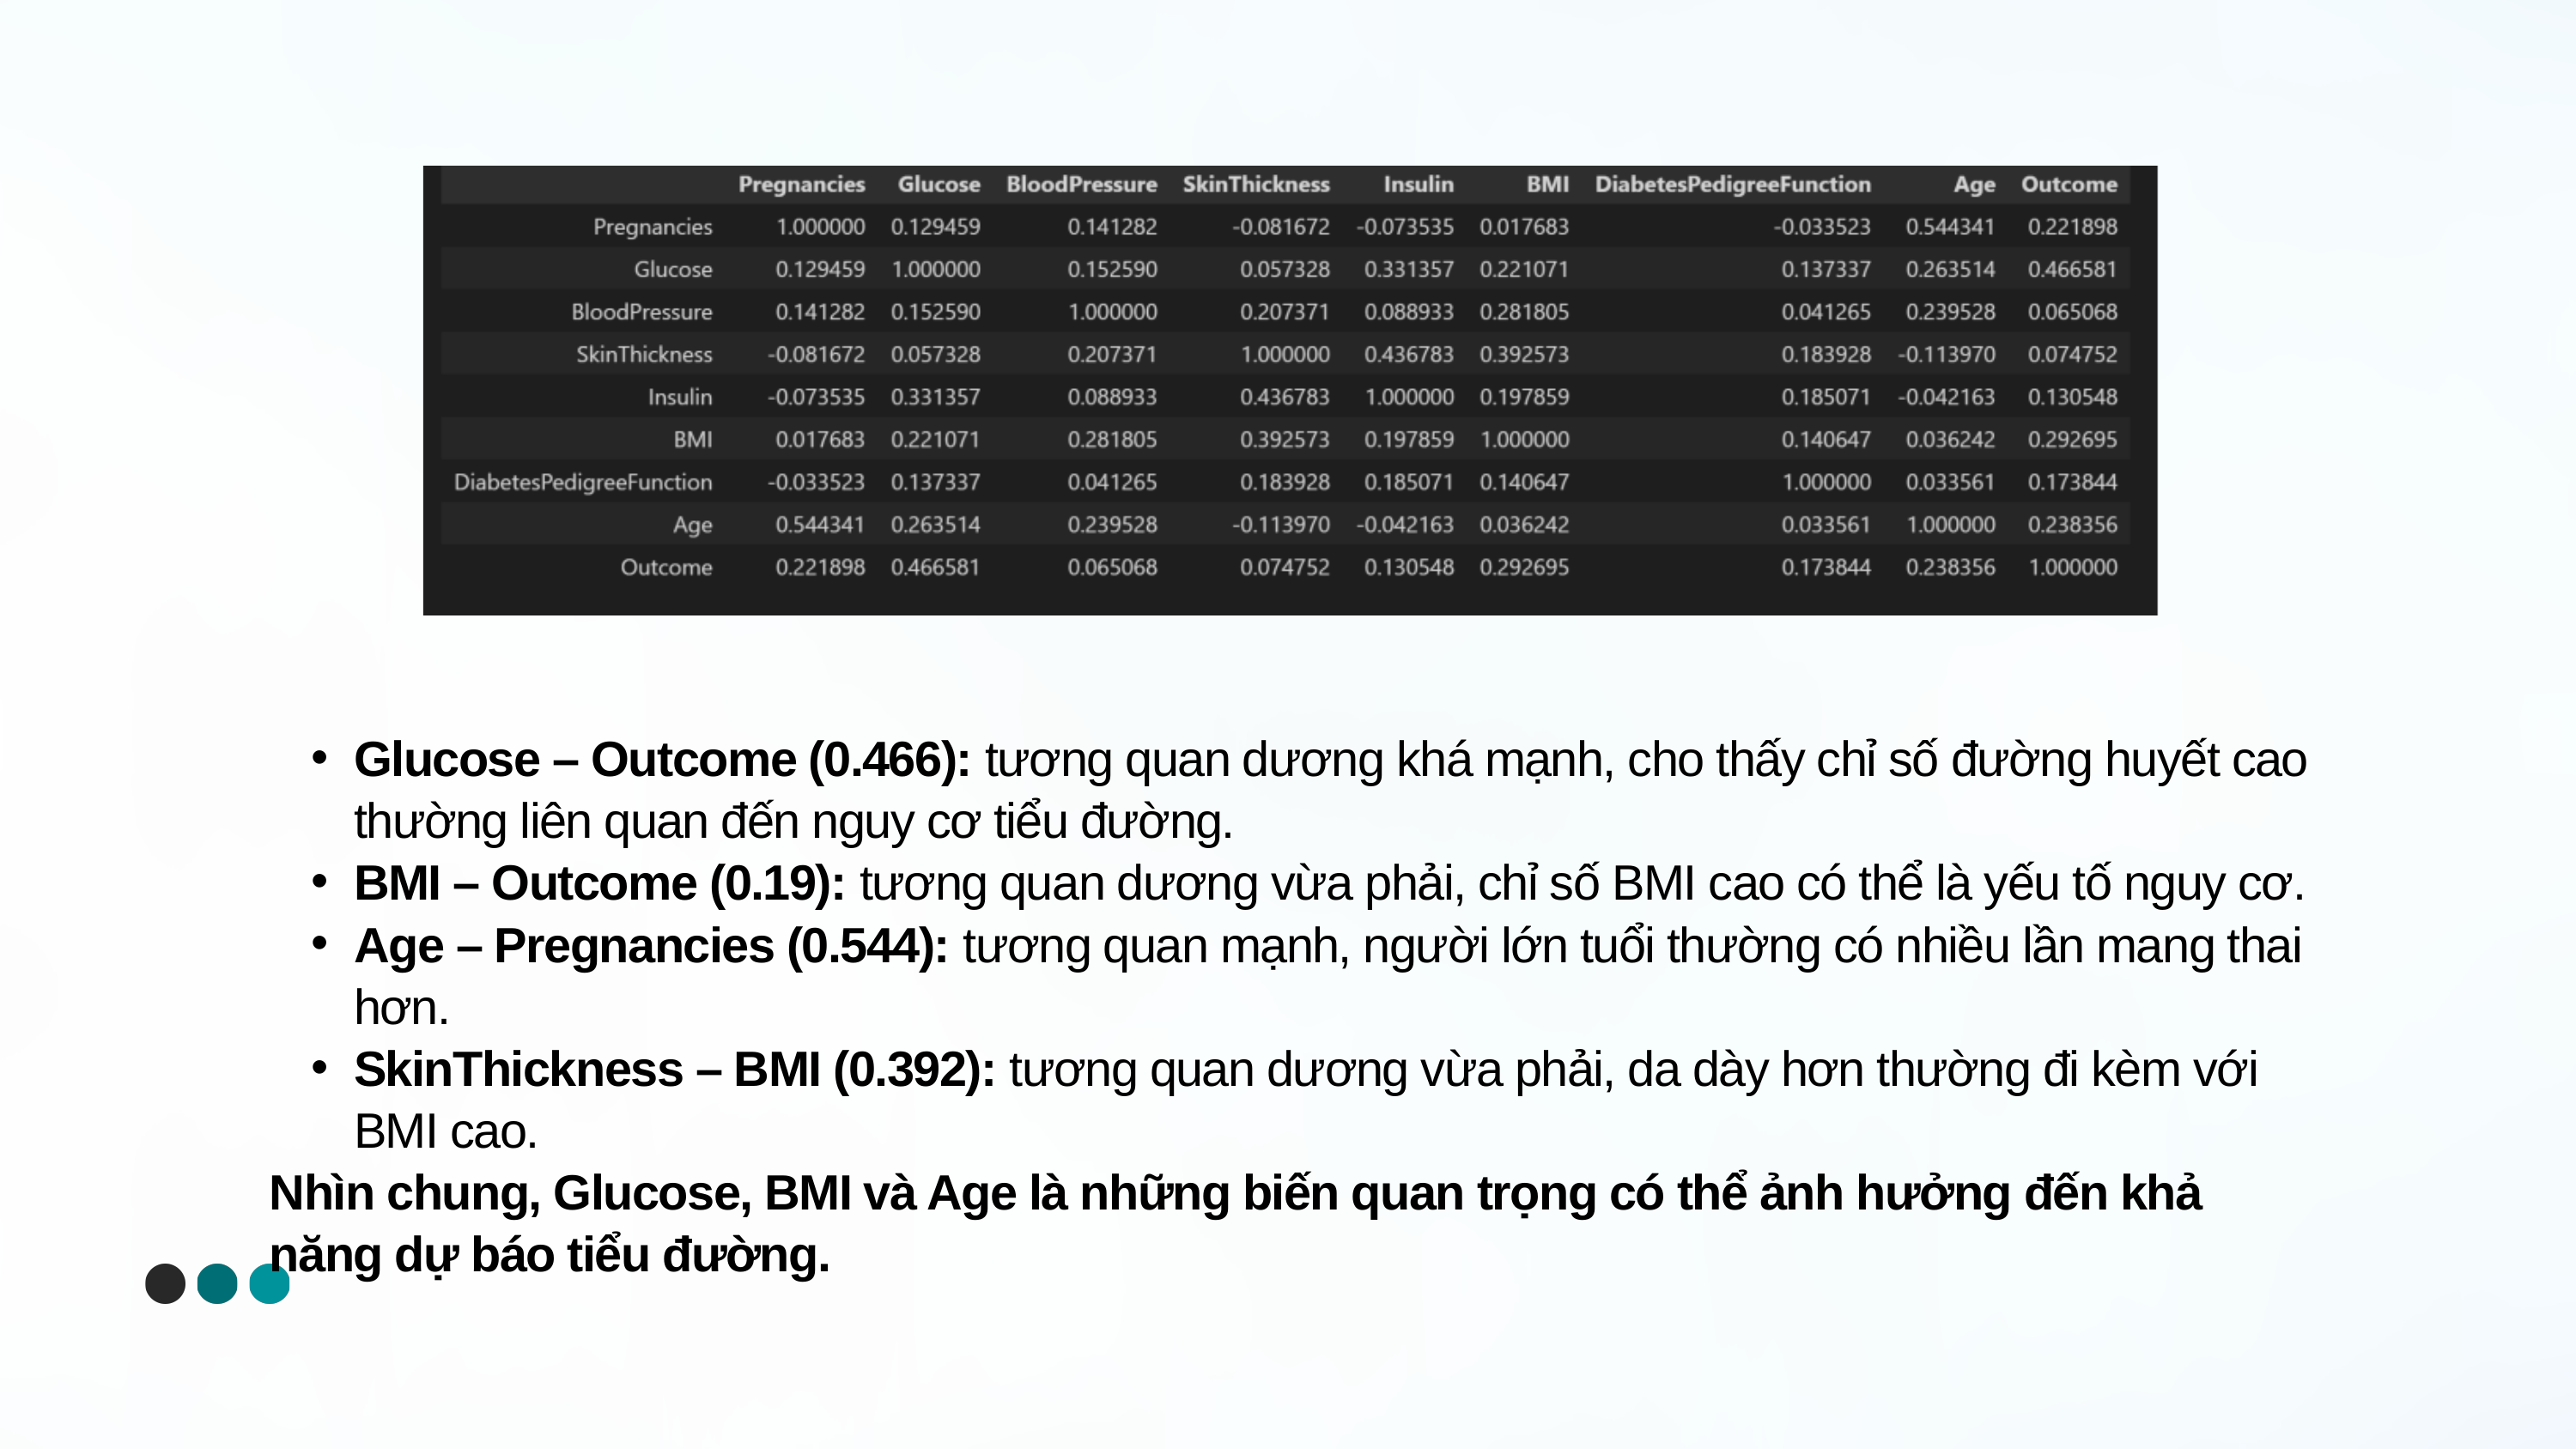

Glucose – Outcome (0.466): tương quan dương khá mạnh, cho thấy chỉ số đường huyết cao thường liên quan đến nguy cơ tiểu đường.
BMI – Outcome (0.19): tương quan dương vừa phải, chỉ số BMI cao có thể là yếu tố nguy cơ.
Age – Pregnancies (0.544): tương quan mạnh, người lớn tuổi thường có nhiều lần mang thai hơn.
SkinThickness – BMI (0.392): tương quan dương vừa phải, da dày hơn thường đi kèm với BMI cao.
Nhìn chung, Glucose, BMI và Age là những biến quan trọng có thể ảnh hưởng đến khả năng dự báo tiểu đường.